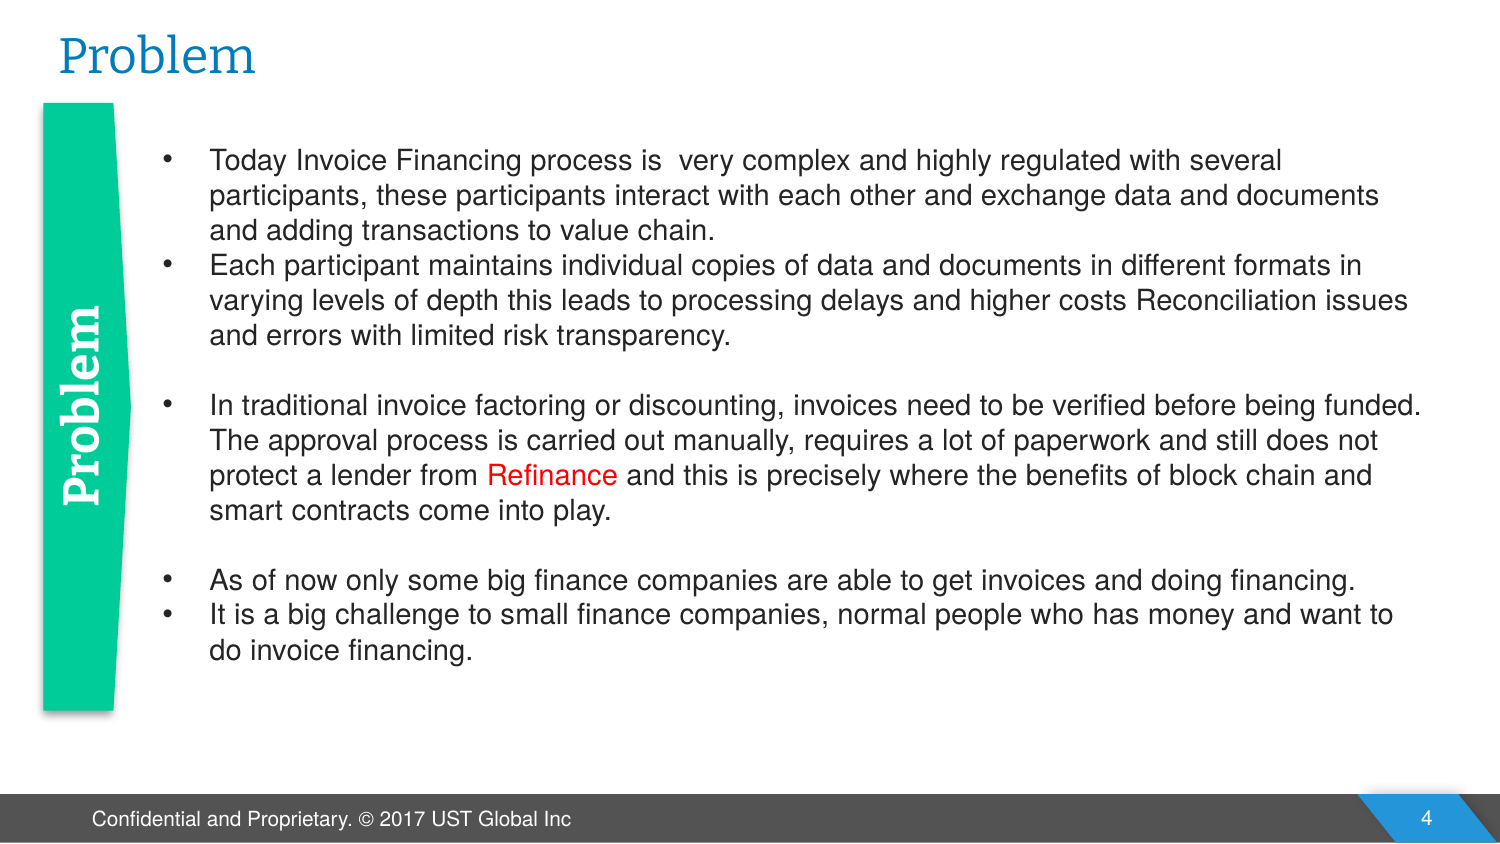

Problem
Today Invoice Financing process is  very complex and highly regulated with several participants, these participants interact with each other and exchange data and documents and adding transactions to value chain.
Each participant maintains individual copies of data and documents in different formats in varying levels of depth this leads to processing delays and higher costs Reconciliation issues and errors with limited risk transparency.

In traditional invoice factoring or discounting, invoices need to be verified before being funded. The approval process is carried out manually, requires a lot of paperwork and still does not protect a lender from Refinance and this is precisely where the benefits of block chain and smart contracts come into play.

As of now only some big finance companies are able to get invoices and doing financing.
It is a big challenge to small finance companies, normal people who has money and want to do invoice financing.
Problem
4